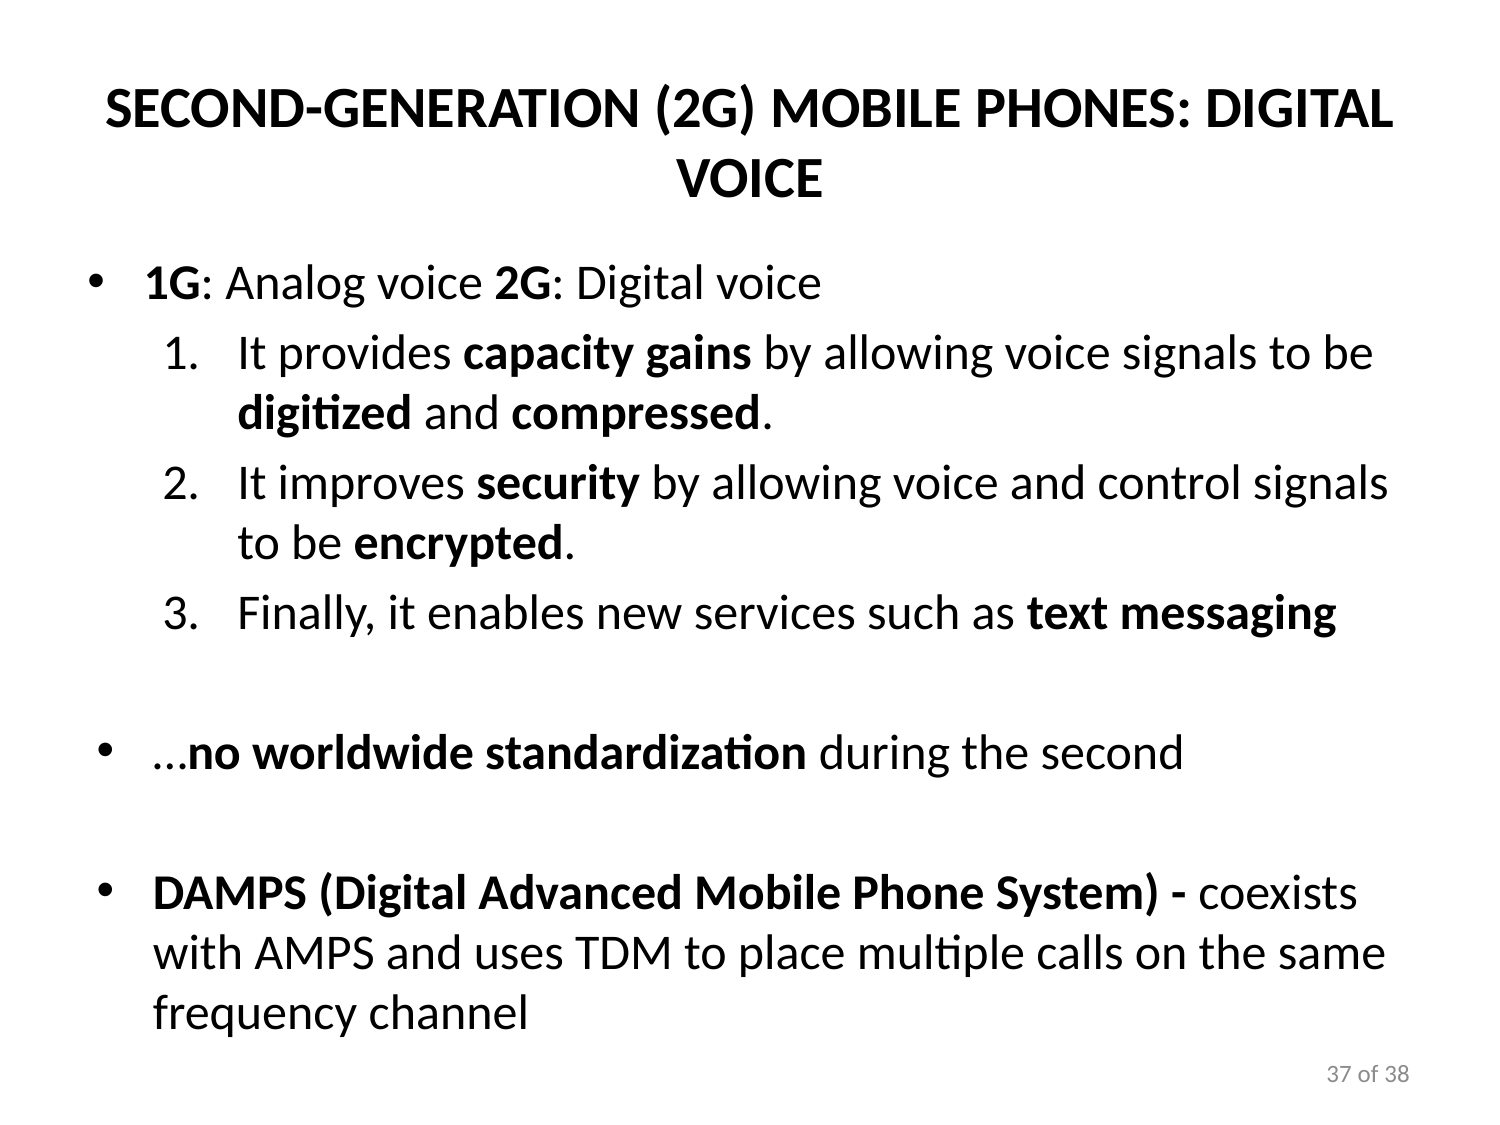

# Second-Generation (2G) Mobile Phones: Digital Voice
1G: Analog voice 2G: Digital voice
It provides capacity gains by allowing voice signals to be digitized and compressed.
It improves security by allowing voice and control signals to be encrypted.
Finally, it enables new services such as text messaging

…no worldwide standardization during the second

DAMPS (Digital Advanced Mobile Phone System) - coexists with AMPS and uses TDM to place multiple calls on the same frequency channel
37 of 38